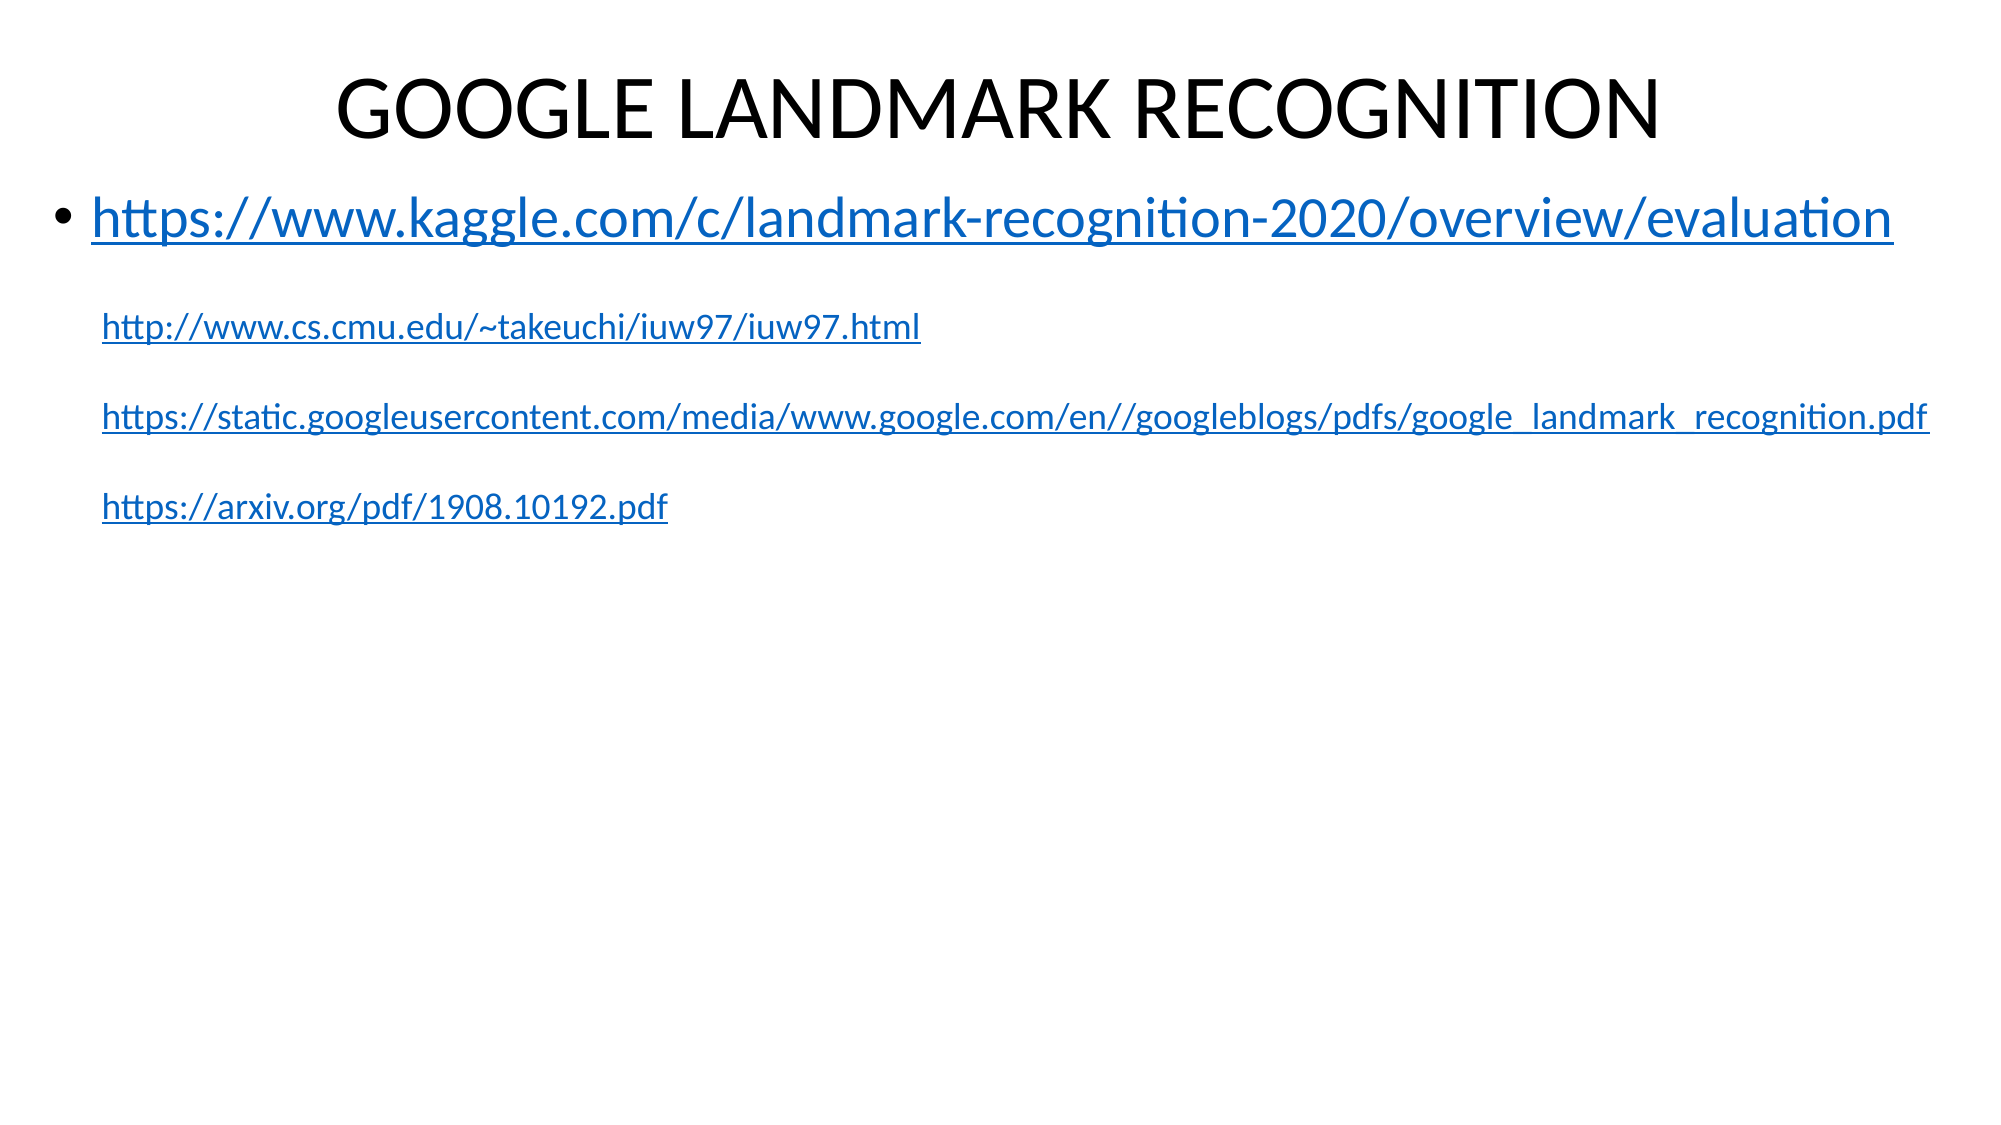

# GOOGLE LANDMARK RECOGNITION
https://www.kaggle.com/c/landmark-recognition-2020/overview/evaluation

http://www.cs.cmu.edu/~takeuchi/iuw97/iuw97.html

https://static.googleusercontent.com/media/www.google.com/en//googleblogs/pdfs/google_landmark_recognition.pdf

https://arxiv.org/pdf/1908.10192.pdf